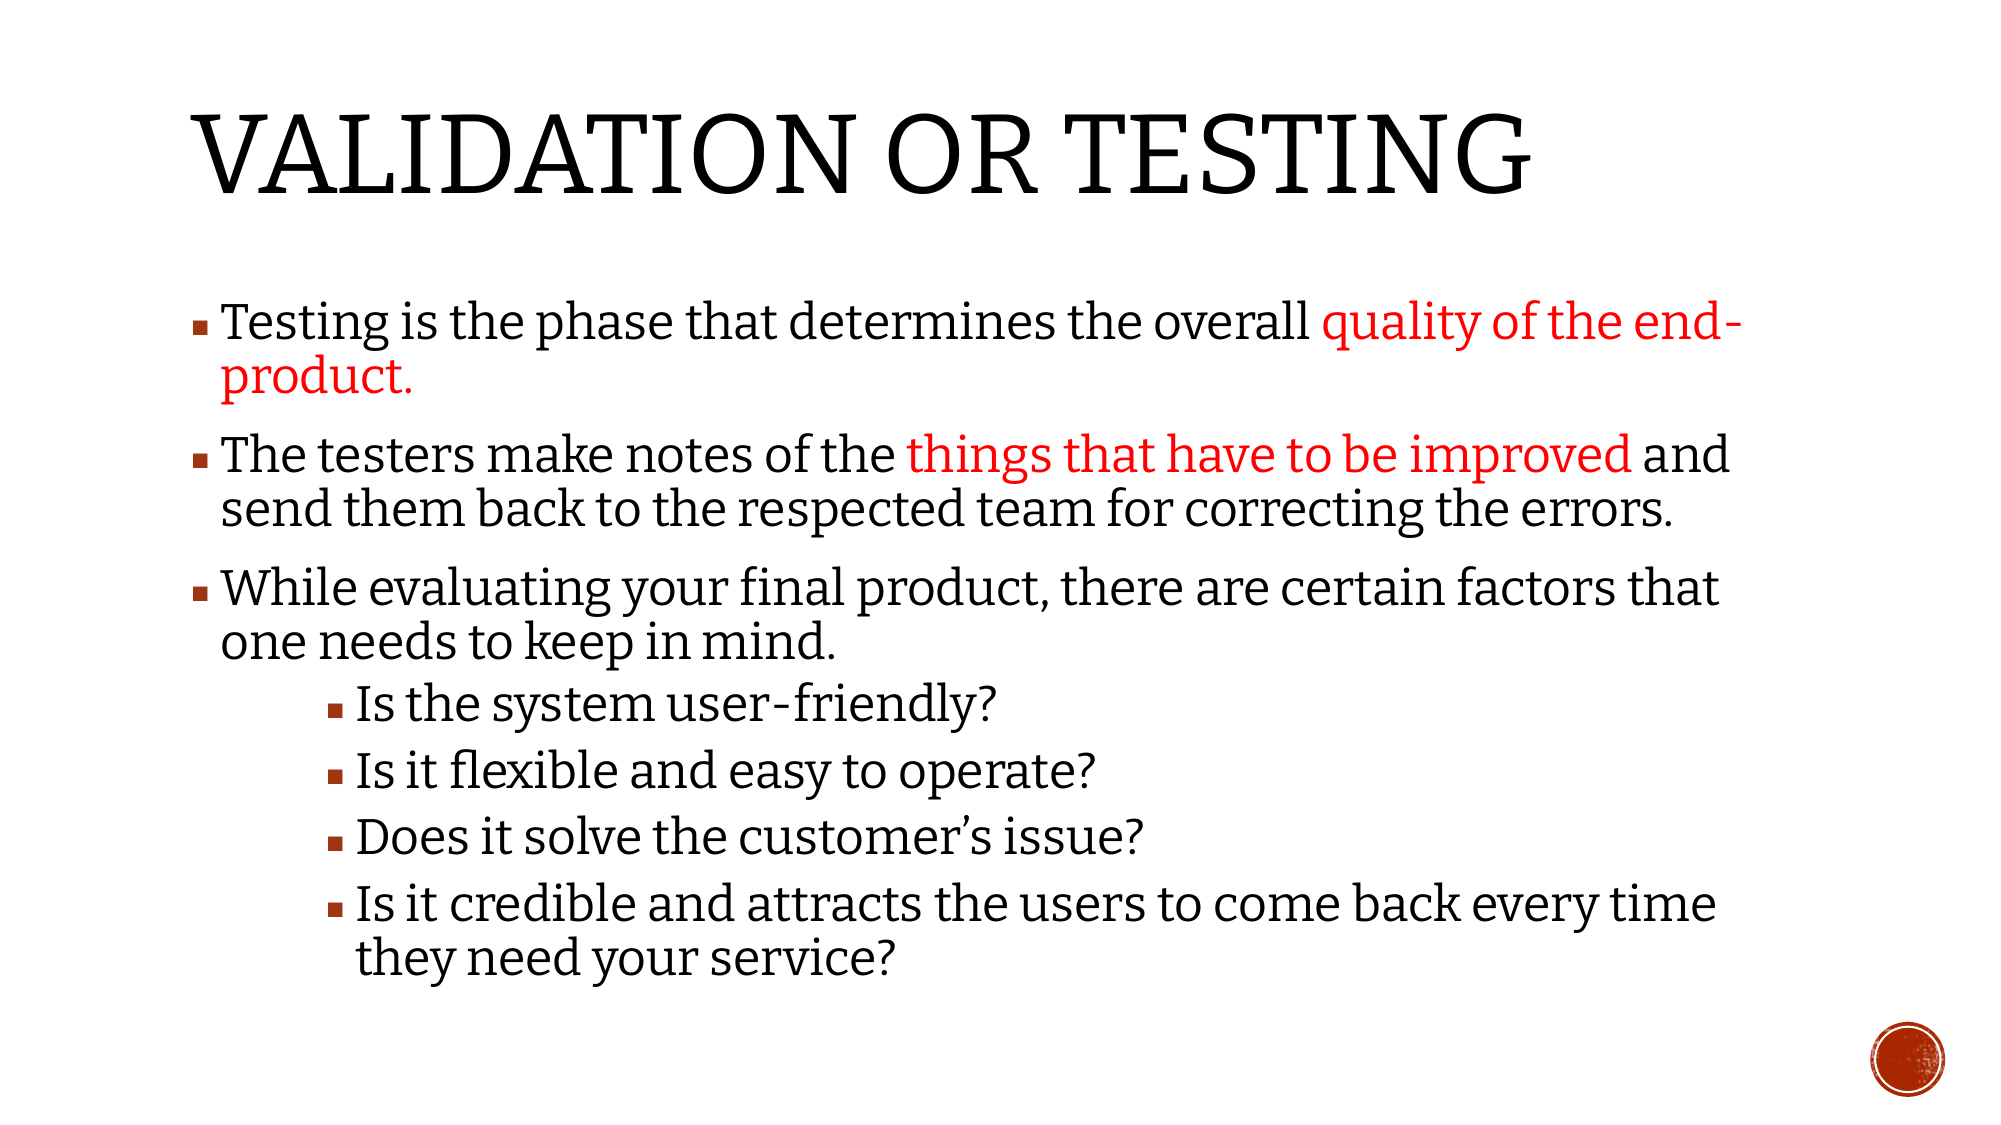

# VALIDATION OR TESTING
Testing is the phase that determines the overall quality of the end- product.
The testers make notes of the things that have to be improved and send them back to the respected team for correcting the errors.
While evaluating your final product, there are certain factors that one needs to keep in mind.
Is the system user-friendly?
Is it flexible and easy to operate?
Does it solve the customer’s issue?
Is it credible and attracts the users to come back every time they need your service?